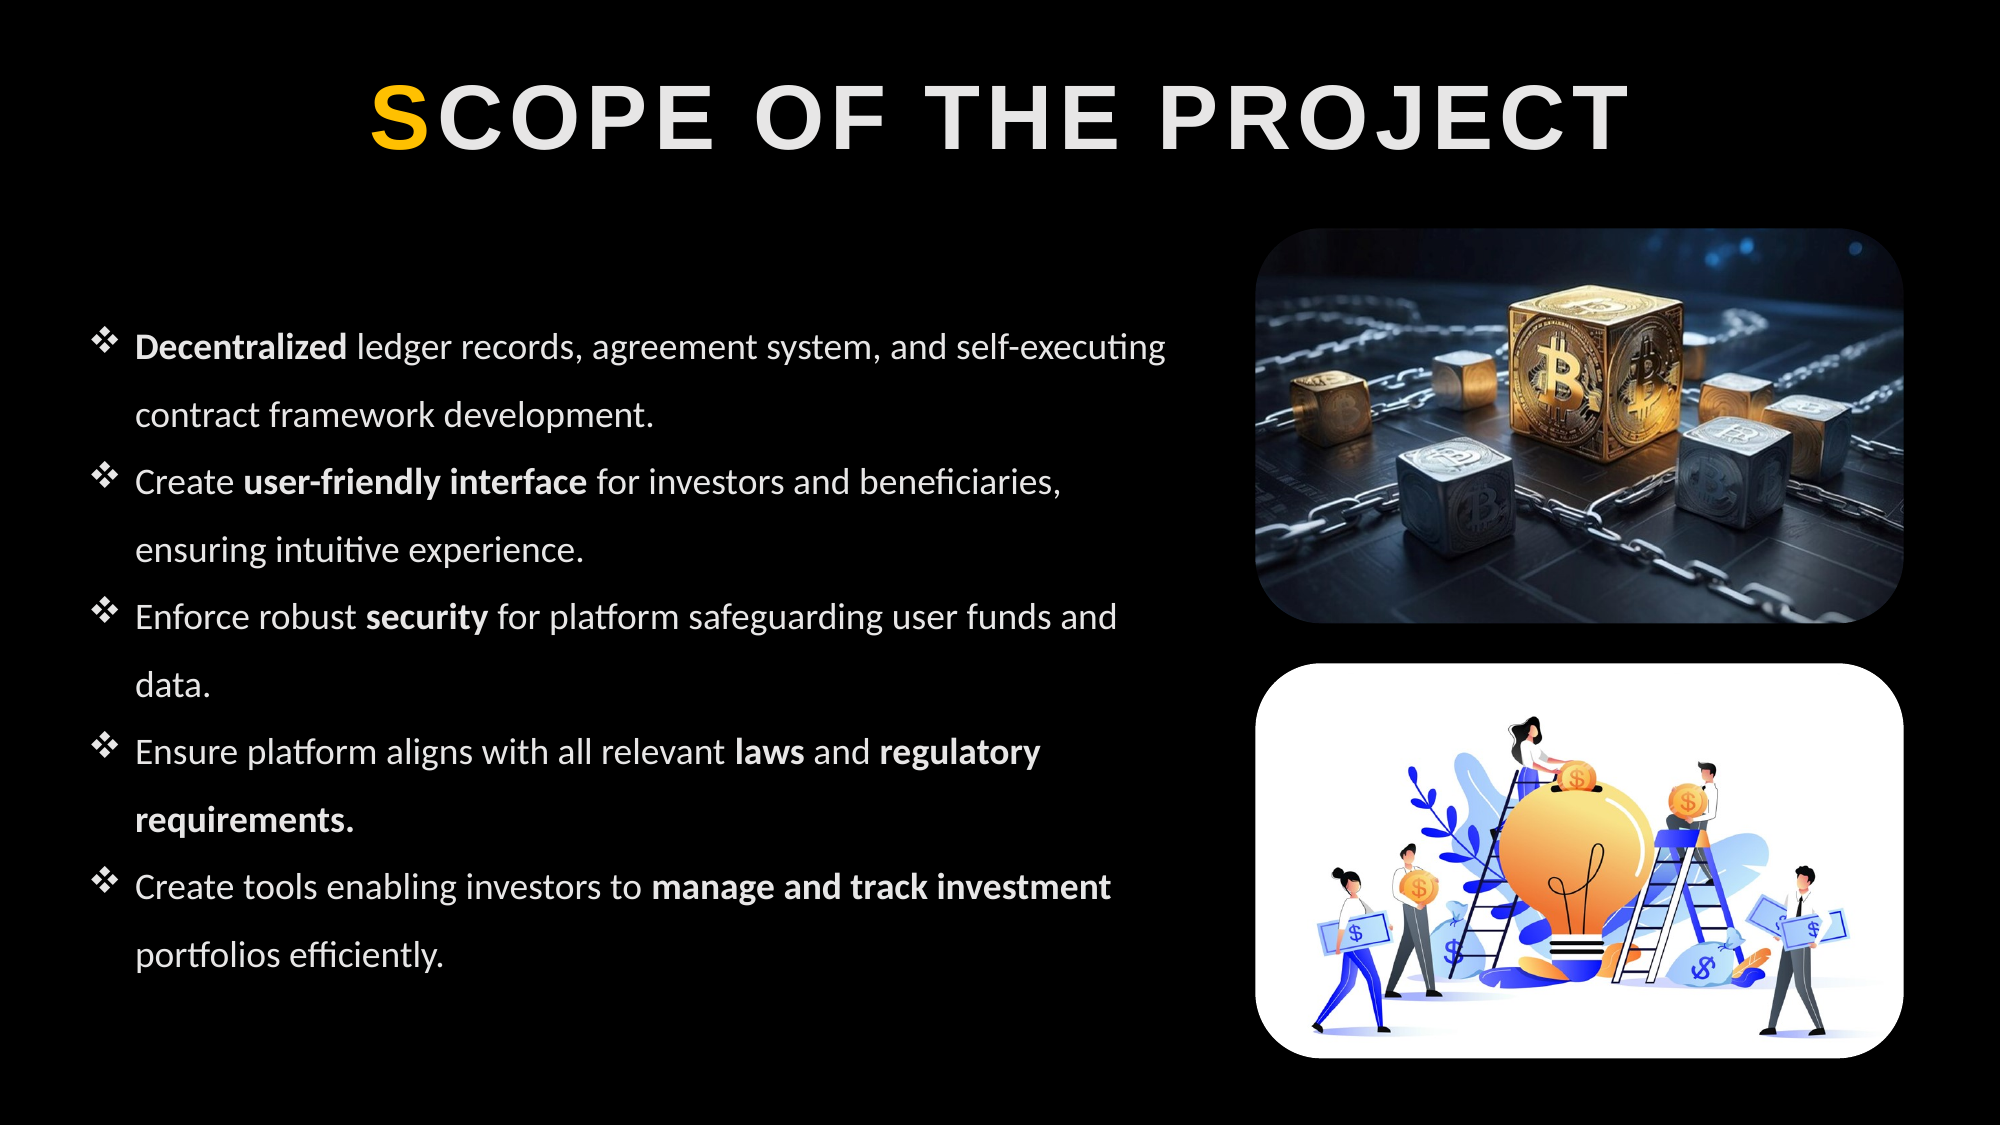

SCOPE OF THE PROJECT

Decentralized ledger records, agreement system, and self-executing contract framework development.
Create user-friendly interface for investors and beneficiaries, ensuring intuitive experience.
Enforce robust security for platform safeguarding user funds and data.
Ensure platform aligns with all relevant laws and regulatory requirements.
Create tools enabling investors to manage and track investment portfolios efficiently.